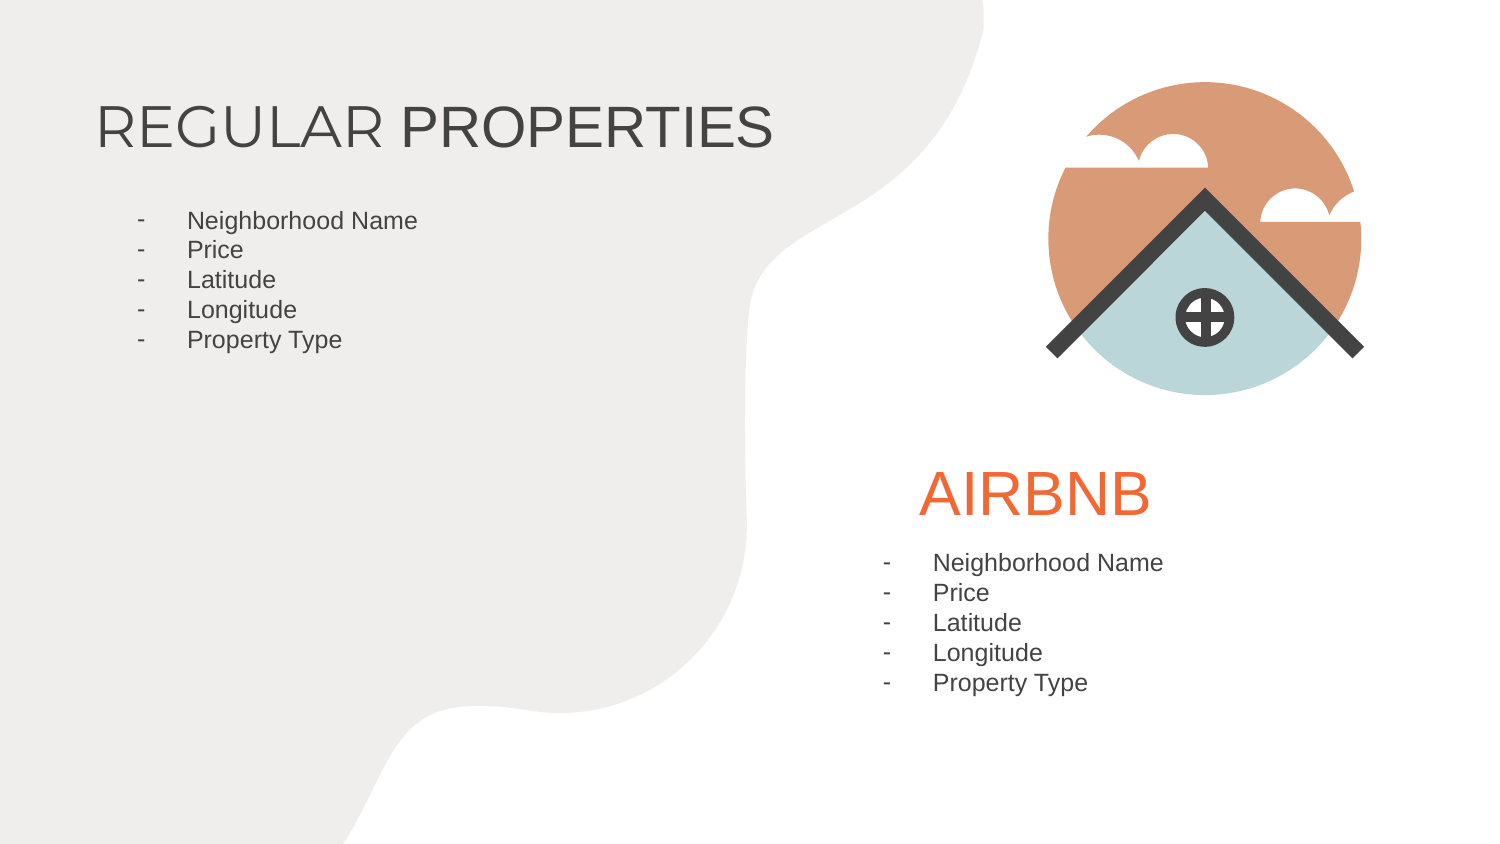

# REGULAR PROPERTIES

Neighborhood Name
Price
Latitude
Longitude
Property Type

AIRBNB
Neighborhood Name
Price
Latitude
Longitude
Property Type